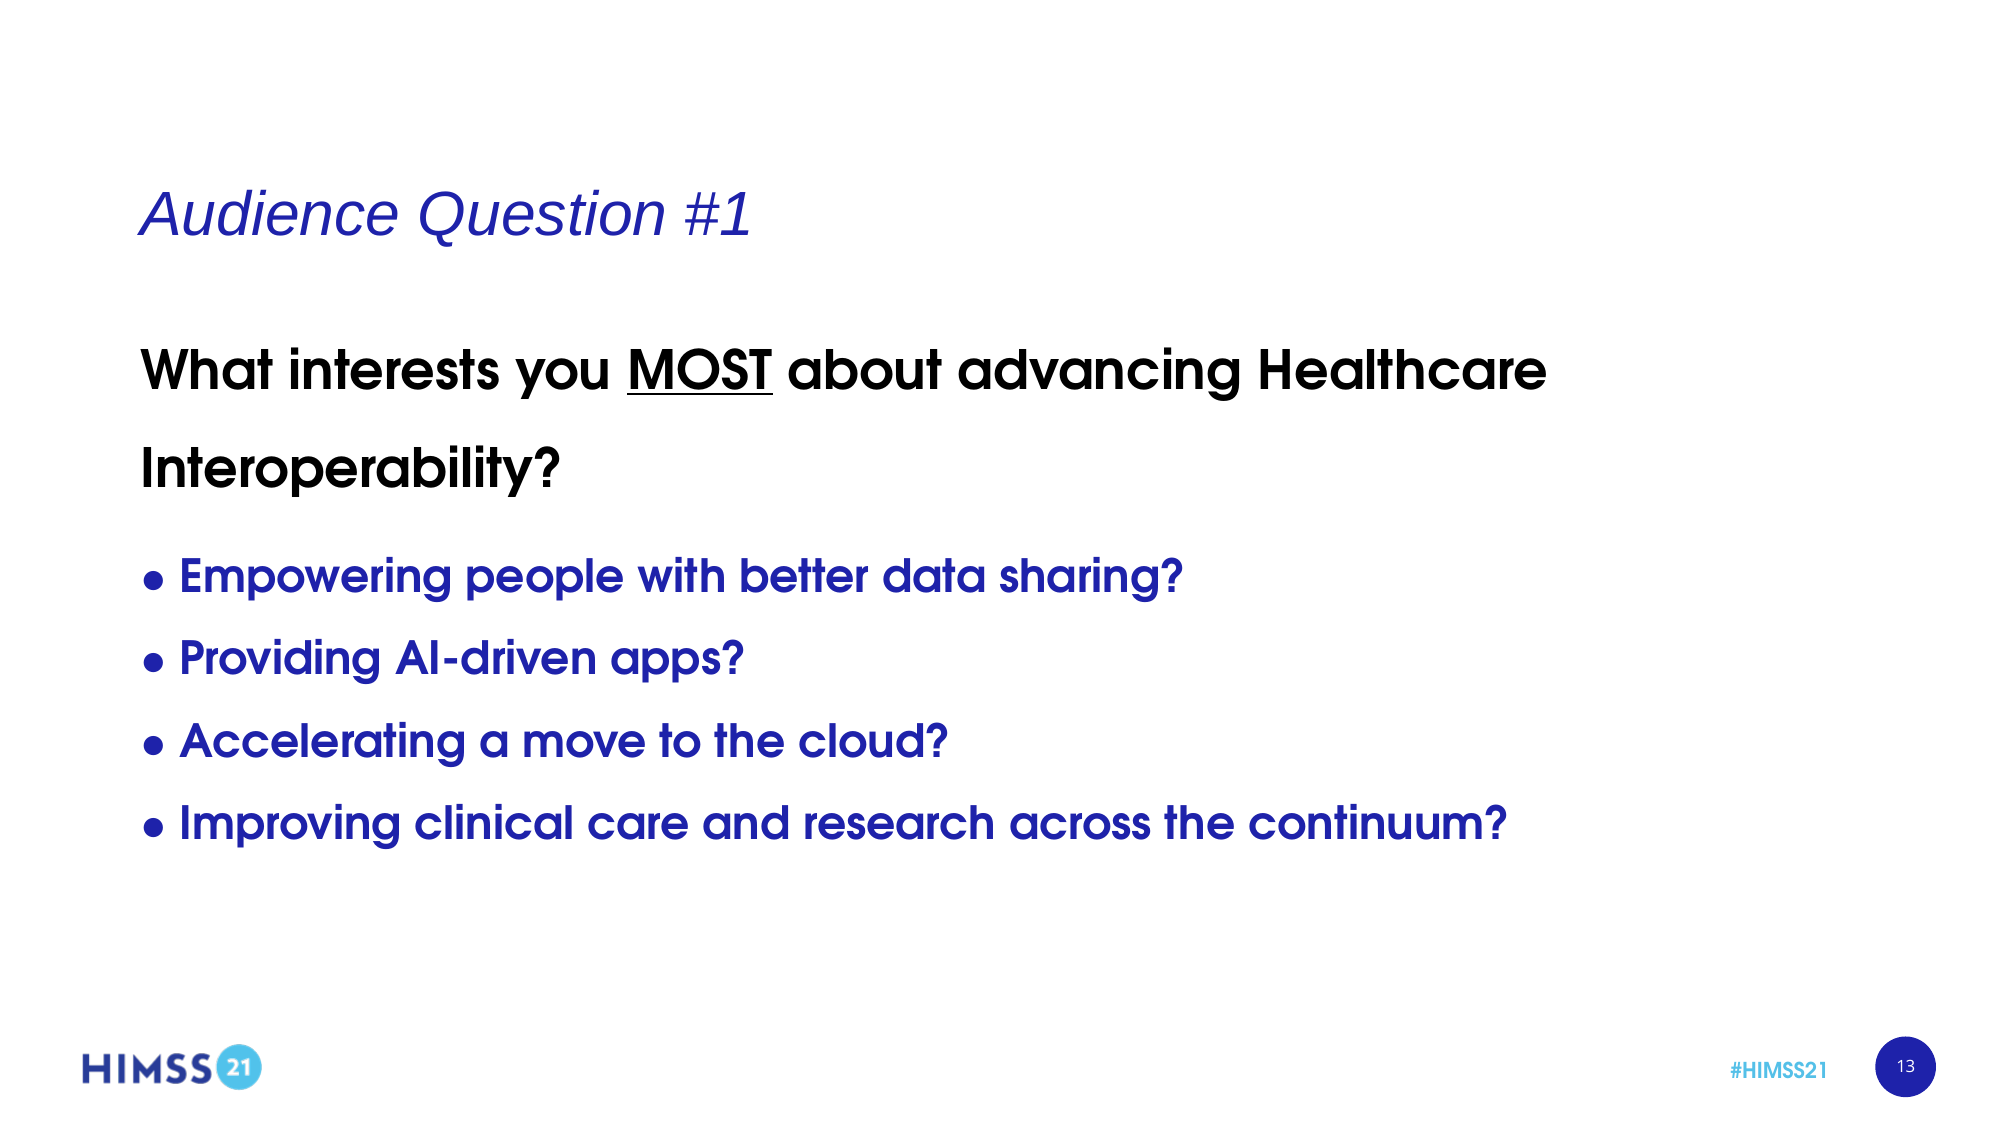

# Audience Question #1
What interests you MOST about advancing Healthcare Interoperability?
• Empowering people with better data sharing?
• Providing AI-driven apps?
• Accelerating a move to the cloud?
• Improving clinical care and research across the continuum?

13